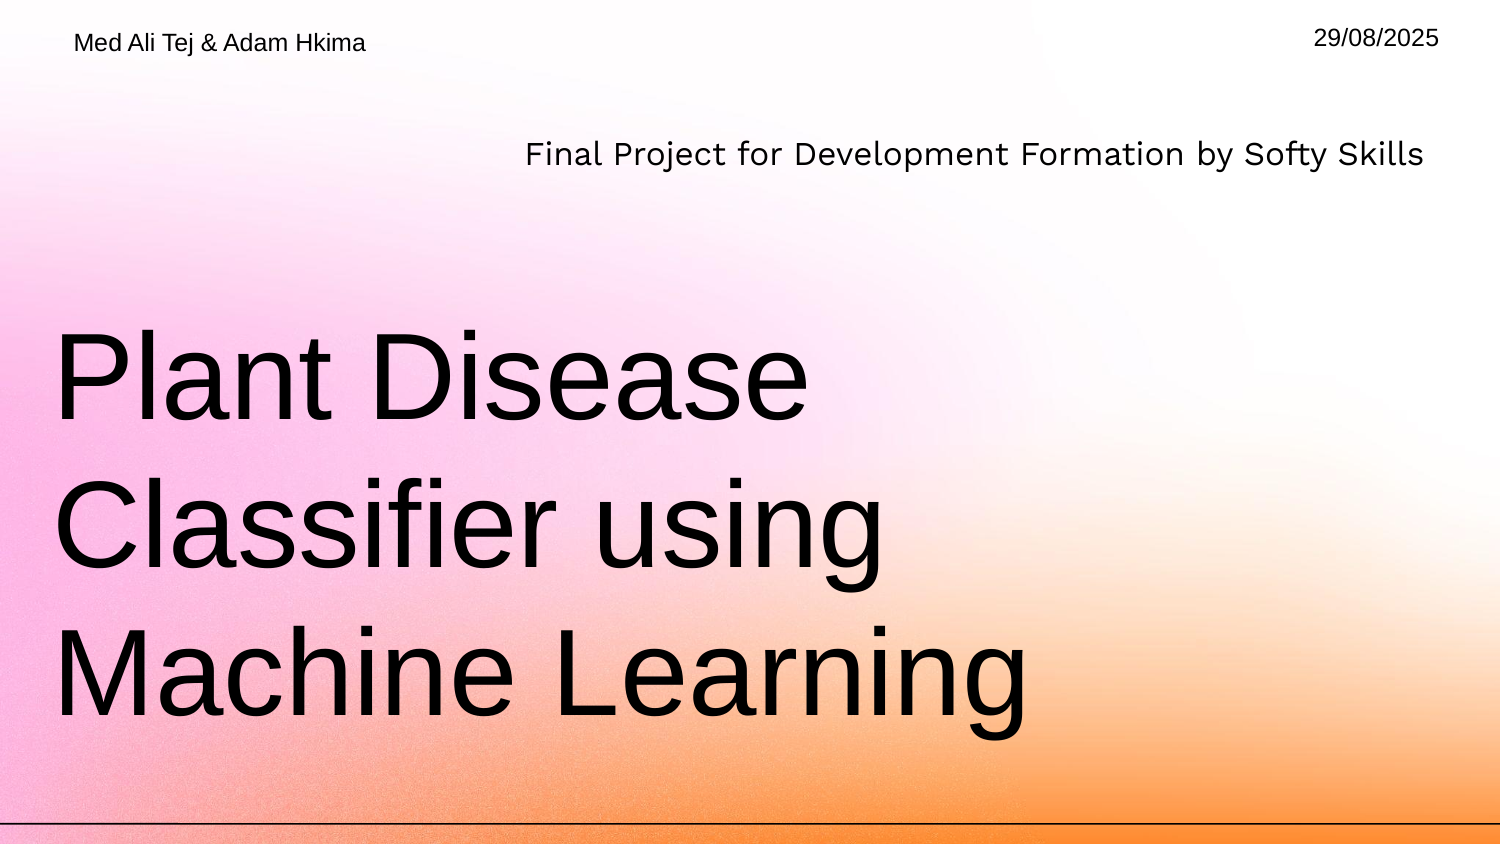

29/08/2025
Med Ali Tej & Adam Hkima

Final Project for Development Formation by Softy Skills
# Plant Disease Classifier using Machine Learning